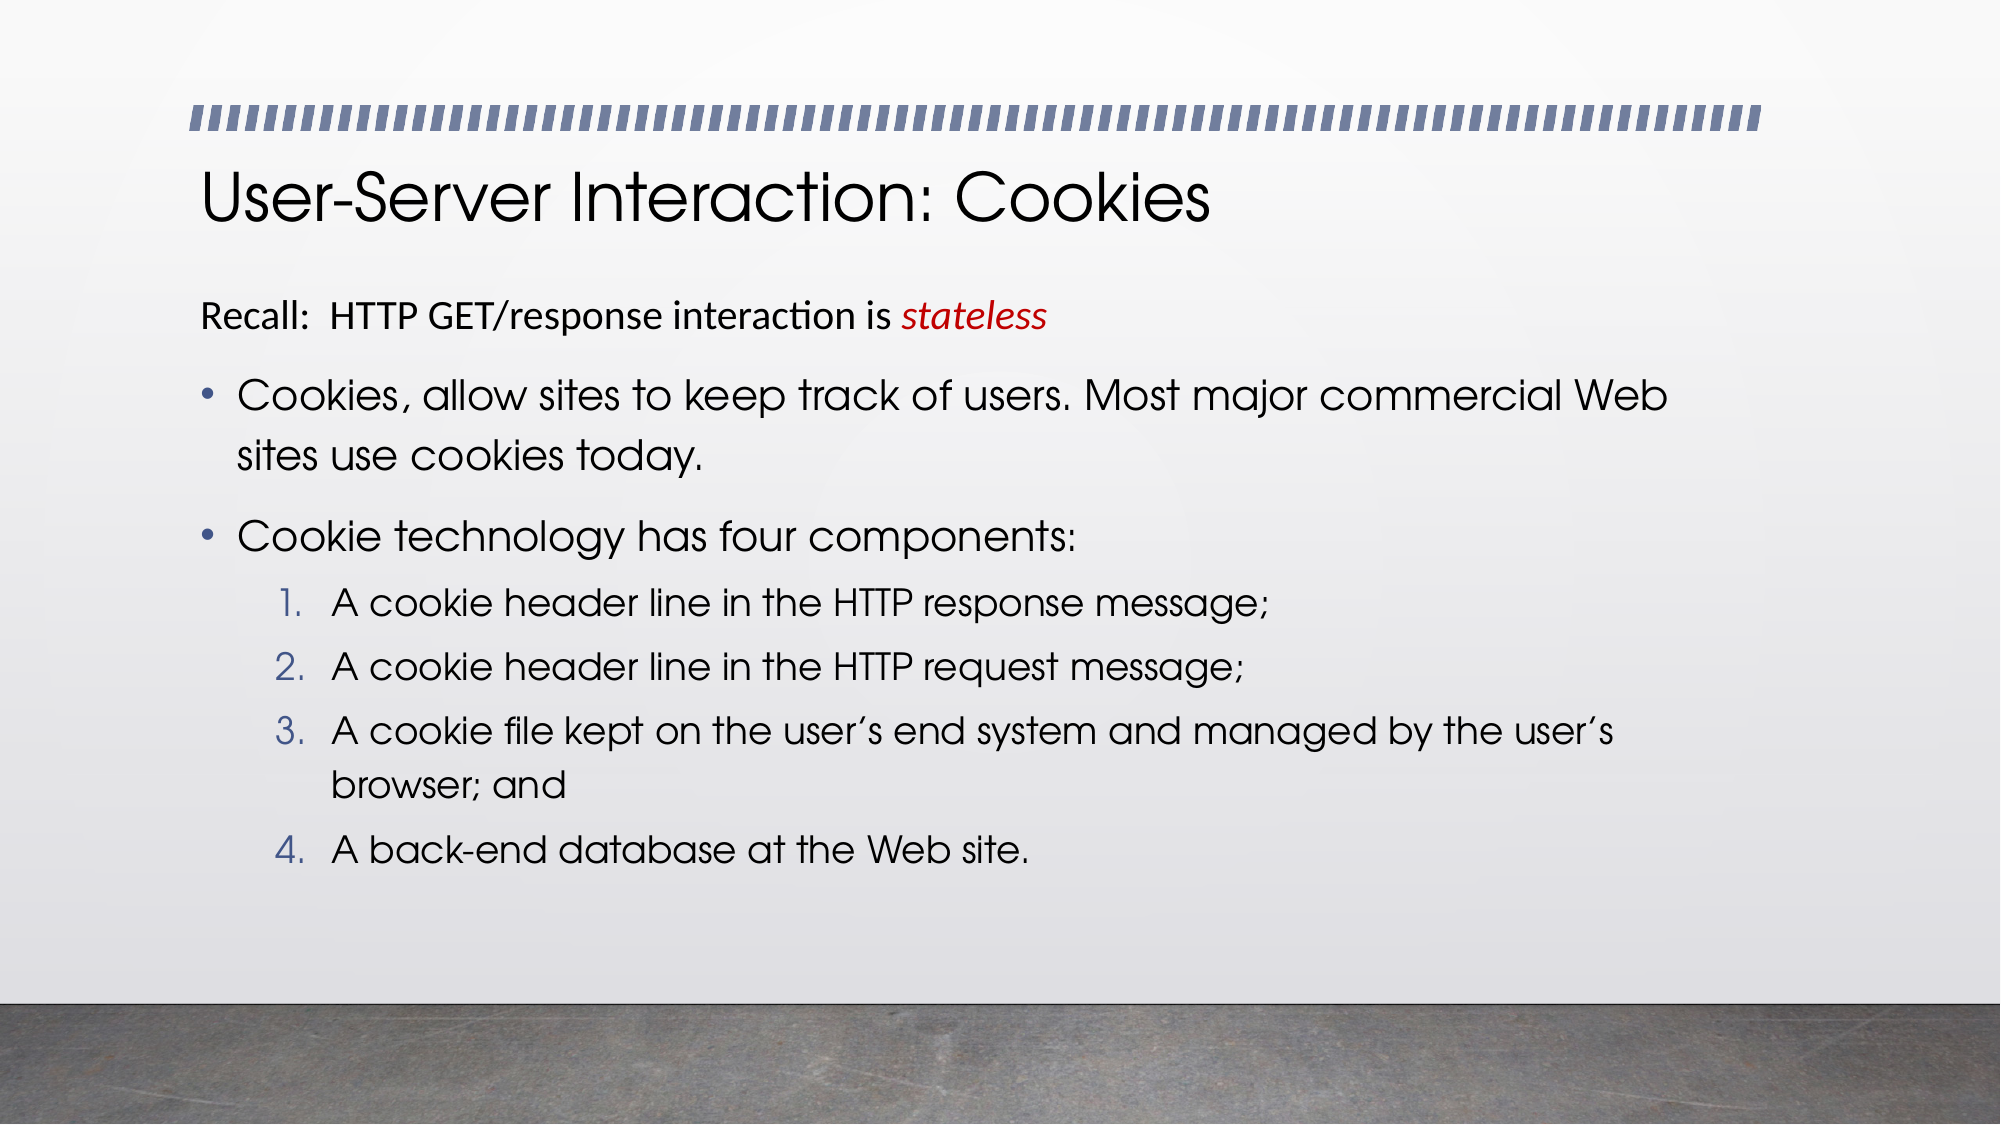

# User-Server Interaction: Cookies
Recall:  HTTP GET/response interaction is stateless
Cookies, allow sites to keep track of users. Most major commercial Web sites use cookies today.
Cookie technology has four components:
A cookie header line in the HTTP response message;
A cookie header line in the HTTP request message;
A cookie file kept on the user’s end system and managed by the user’s browser; and
A back-end database at the Web site.